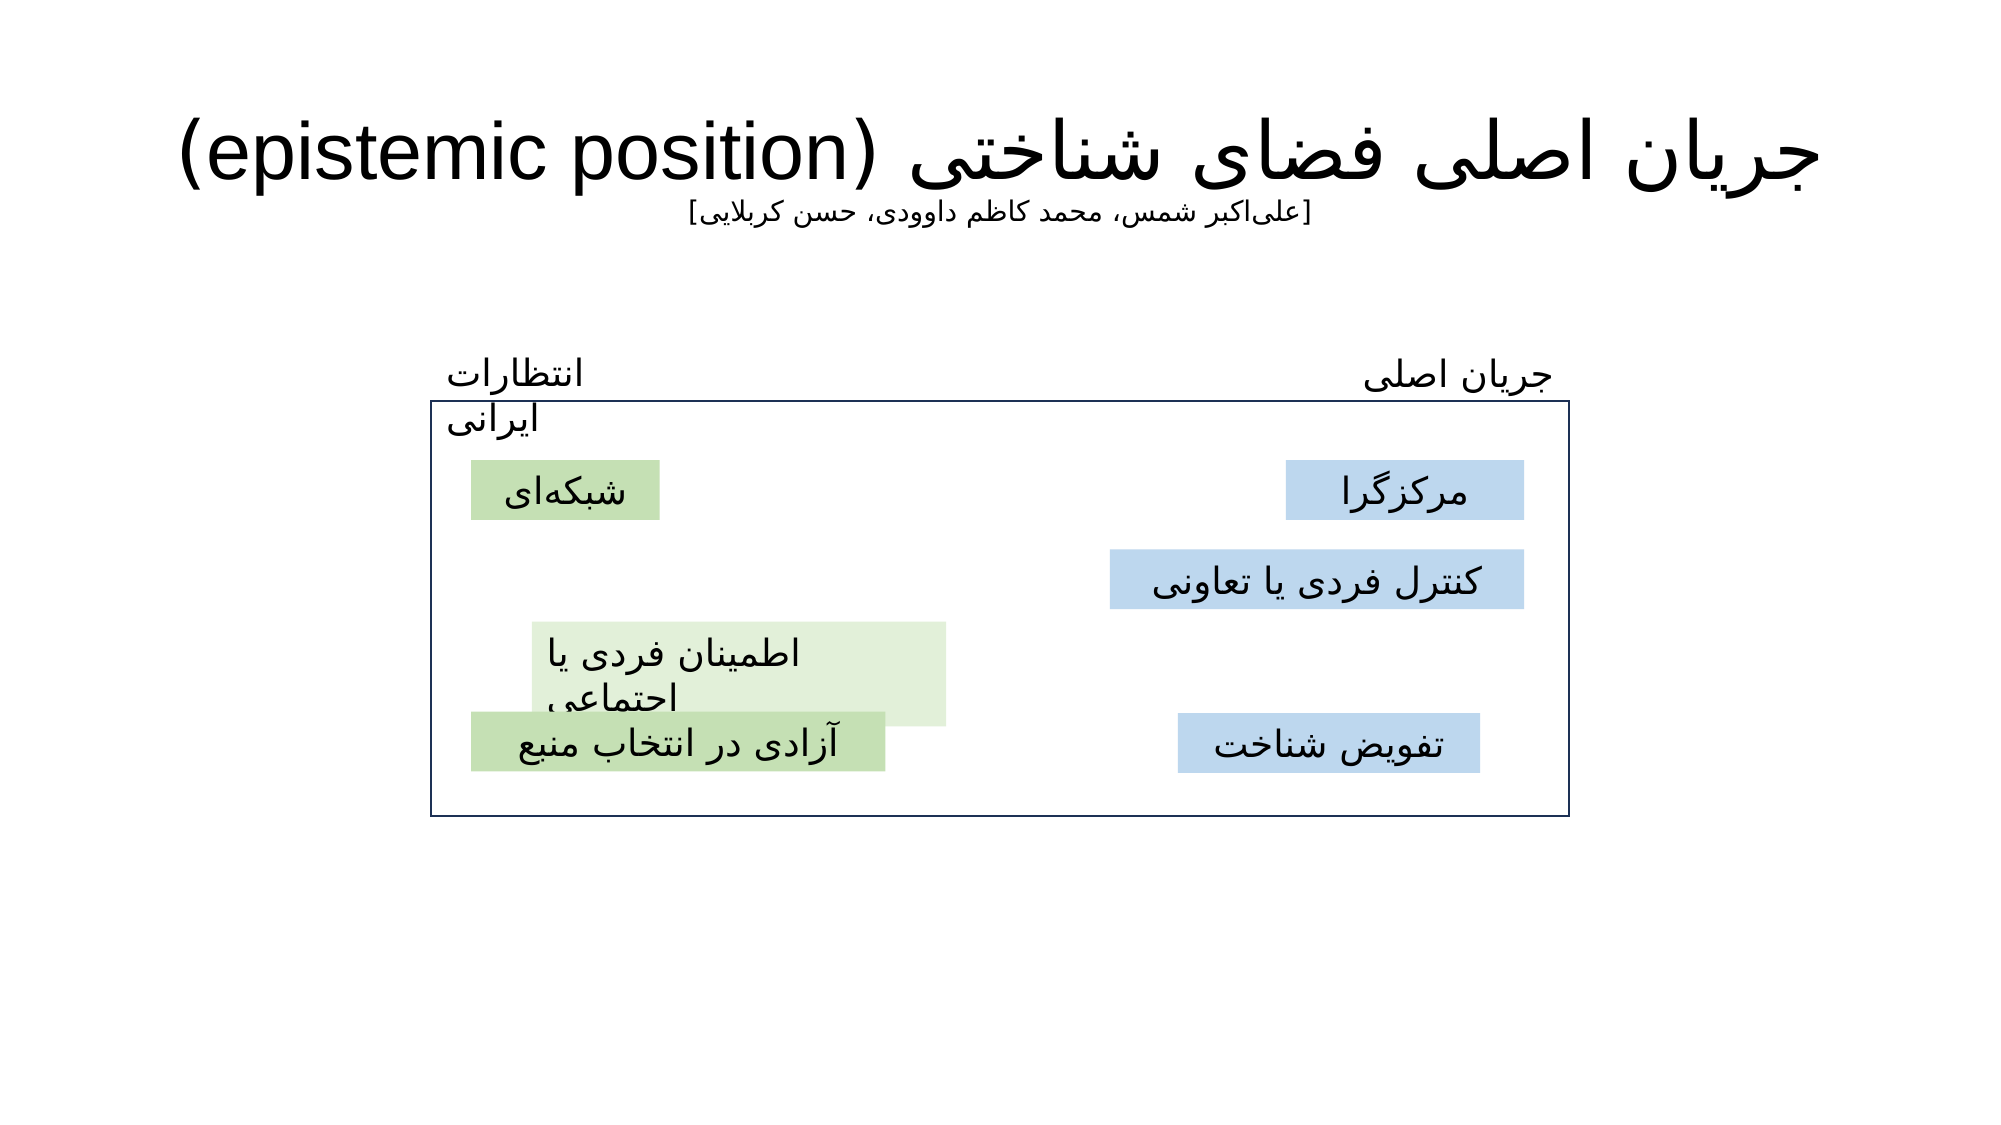

# جریان اصلی فضای شناختی (epistemic position) [علی‌اکبر شمس، محمد کاظم داوودی، حسن کربلایی]
انتظارات ایرانی
جریان اصلی

شبکه‌ای
مرکز‌گرا
کنترل فردی یا تعاونی
اطمینان فردی یا اجتماعی
آزادی در انتخاب منبع
تفویض شناخت